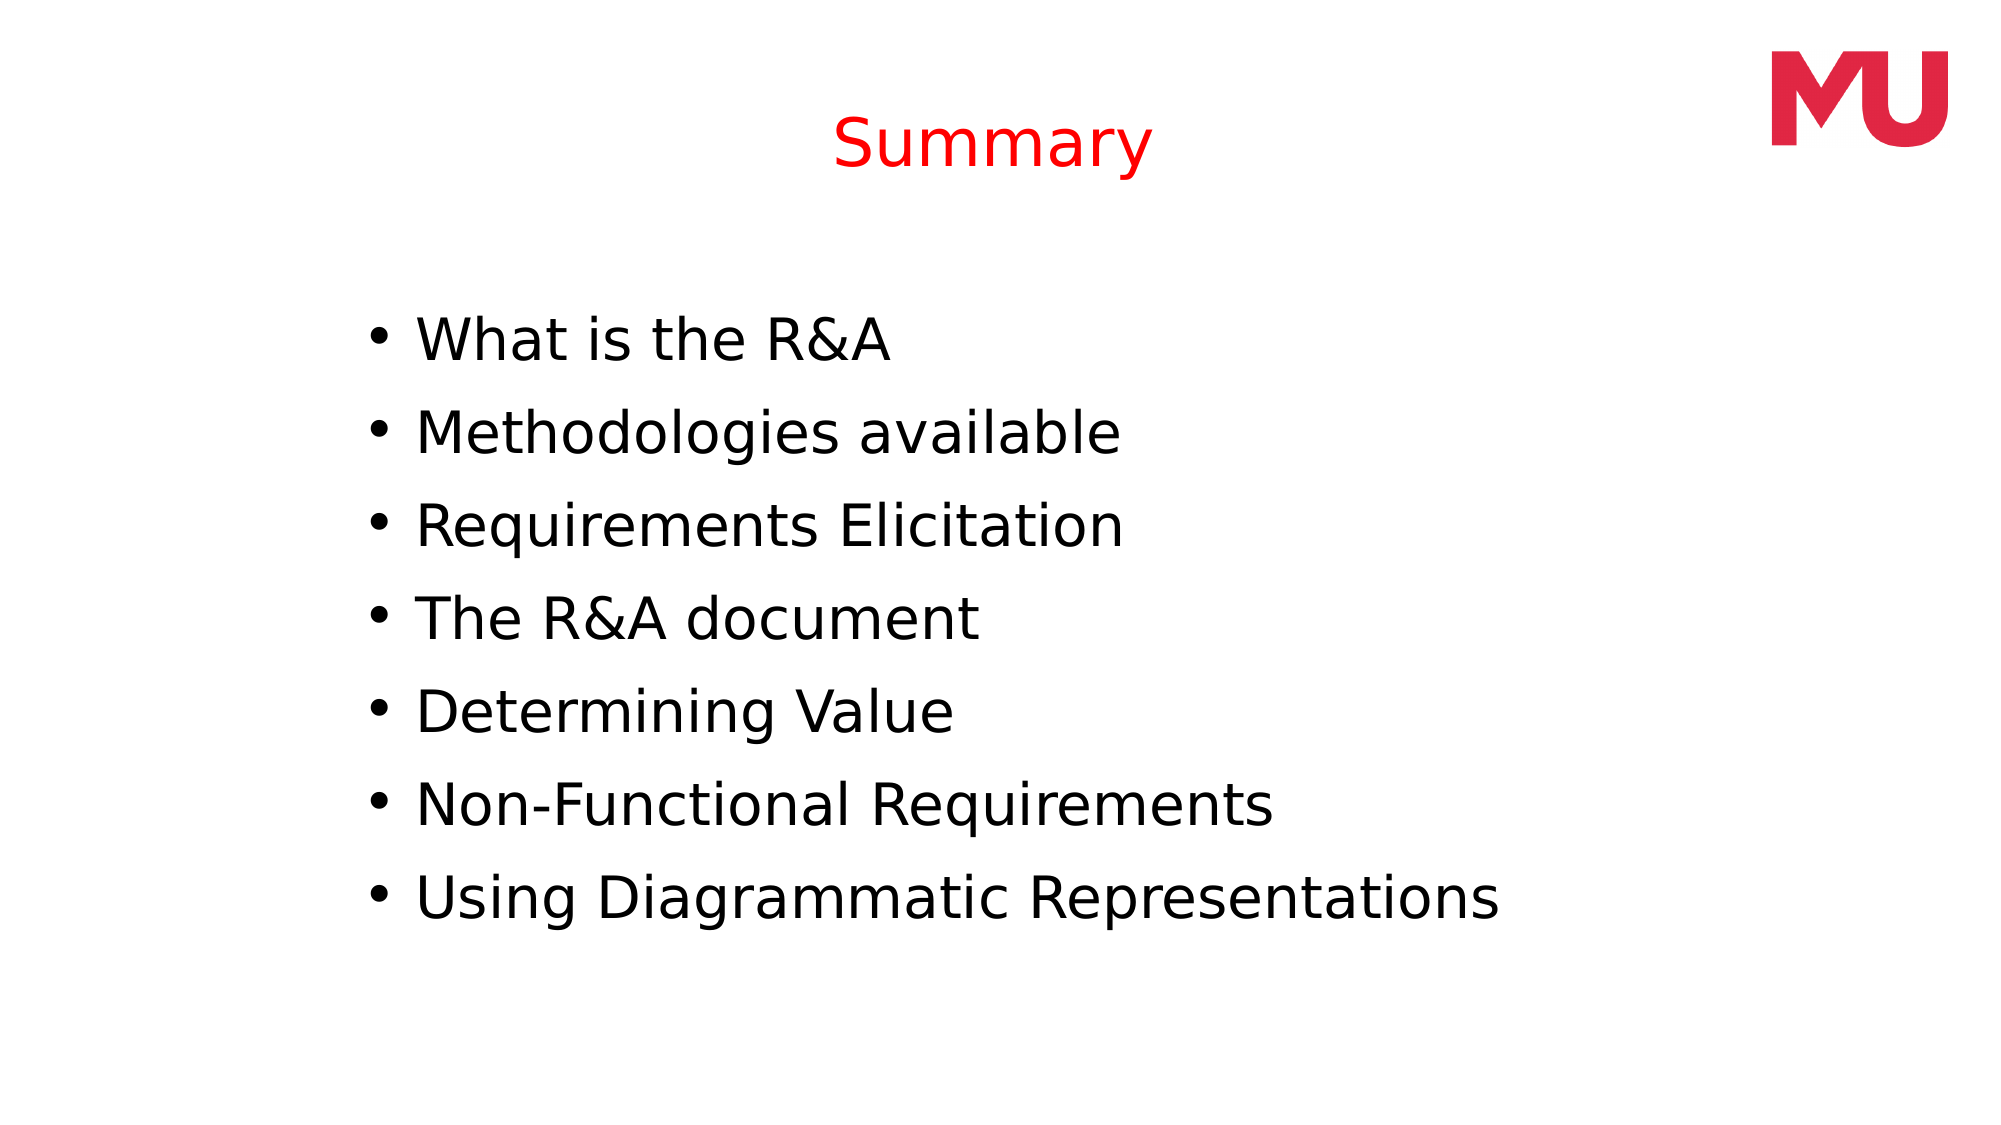

Summary
 What is the R&A
 Methodologies available
 Requirements Elicitation
 The R&A document
 Determining Value
 Non-Functional Requirements
 Using Diagrammatic Representations